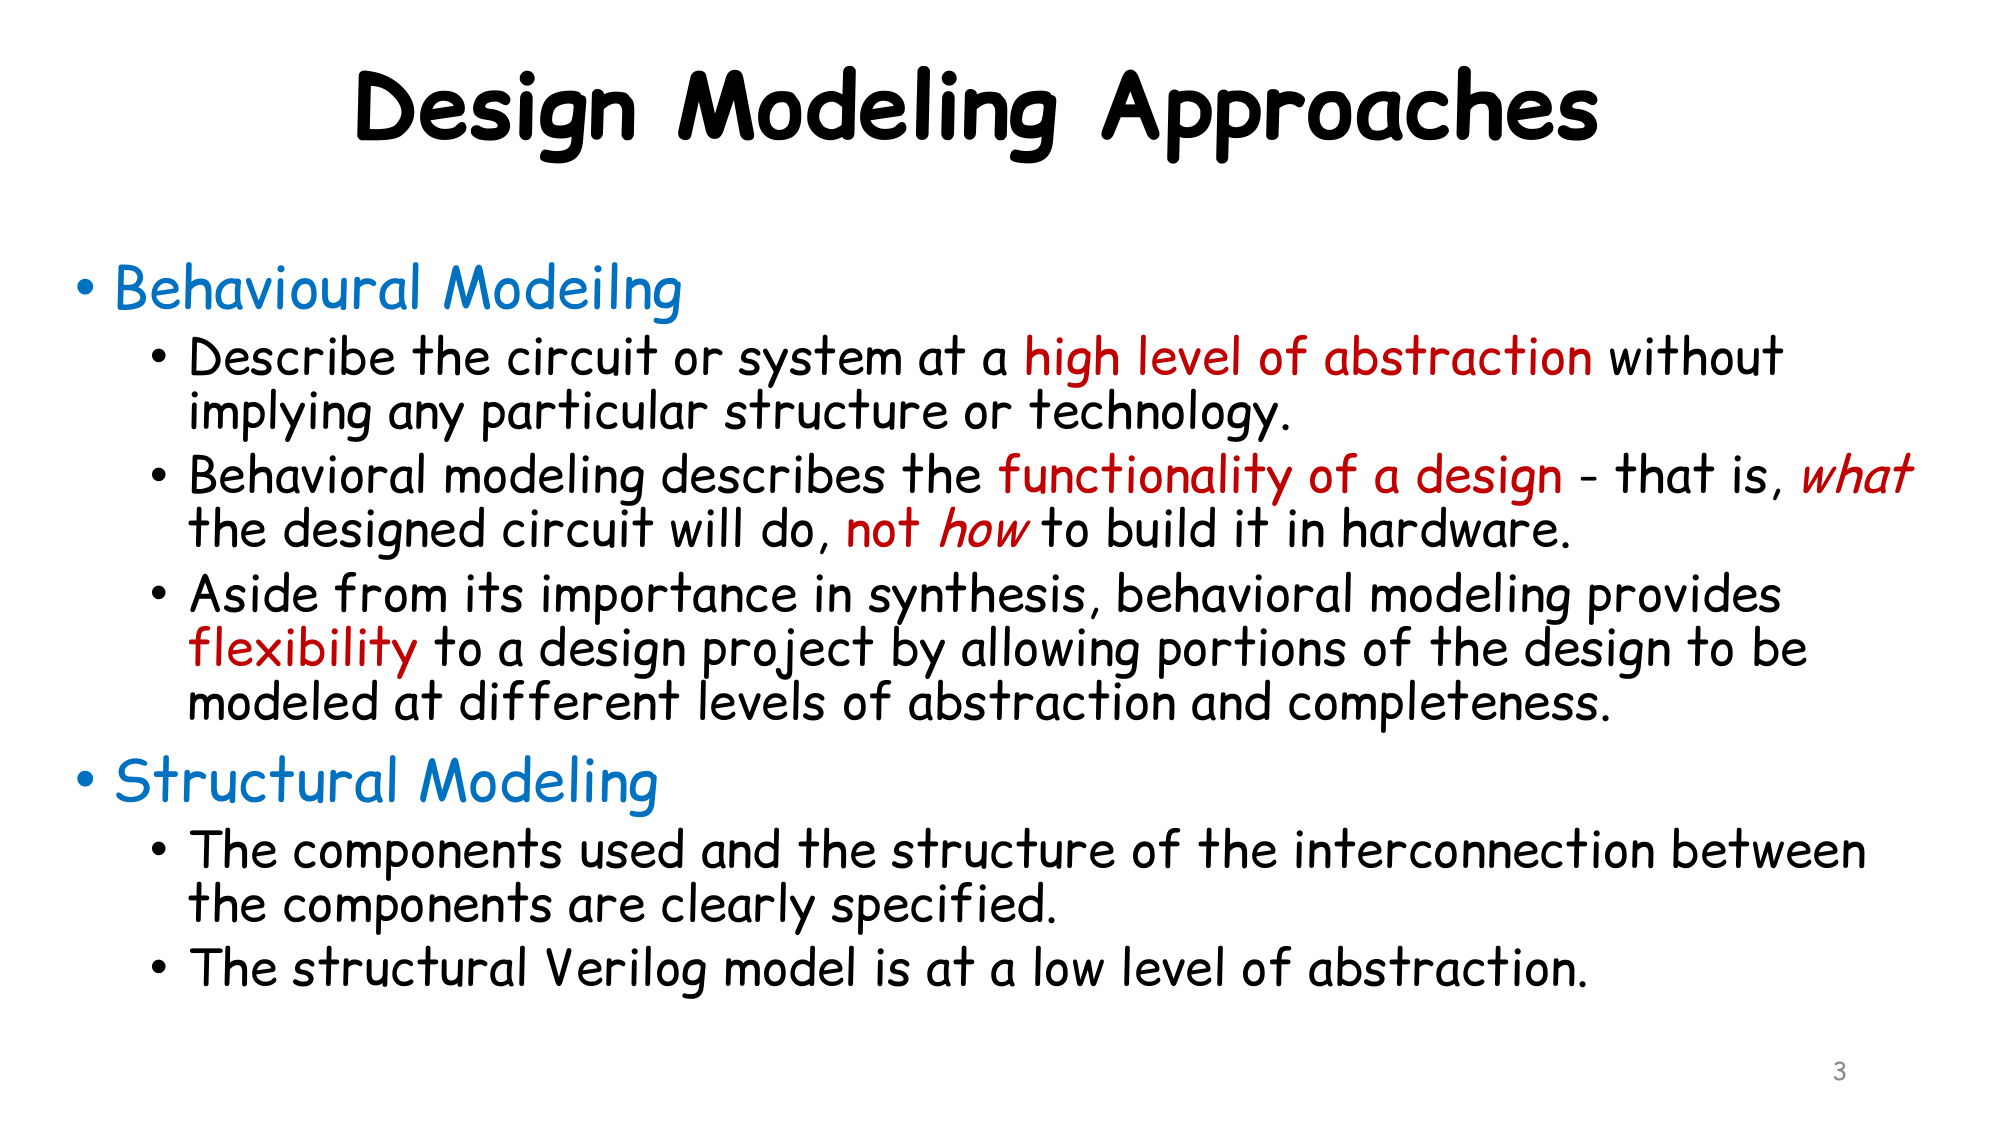

# Design Modeling Approaches
Behavioural Modeilng
Describe the circuit or system at a high level of abstraction without implying any particular structure or technology.
Behavioral modeling describes the functionality of a design - that is, what the designed circuit will do, not how to build it in hardware.
Aside from its importance in synthesis, behavioral modeling provides flexibility to a design project by allowing portions of the design to be modeled at different levels of abstraction and completeness.
Structural Modeling
The components used and the structure of the interconnection between the components are clearly specified.
The structural Verilog model is at a low level of abstraction.

3